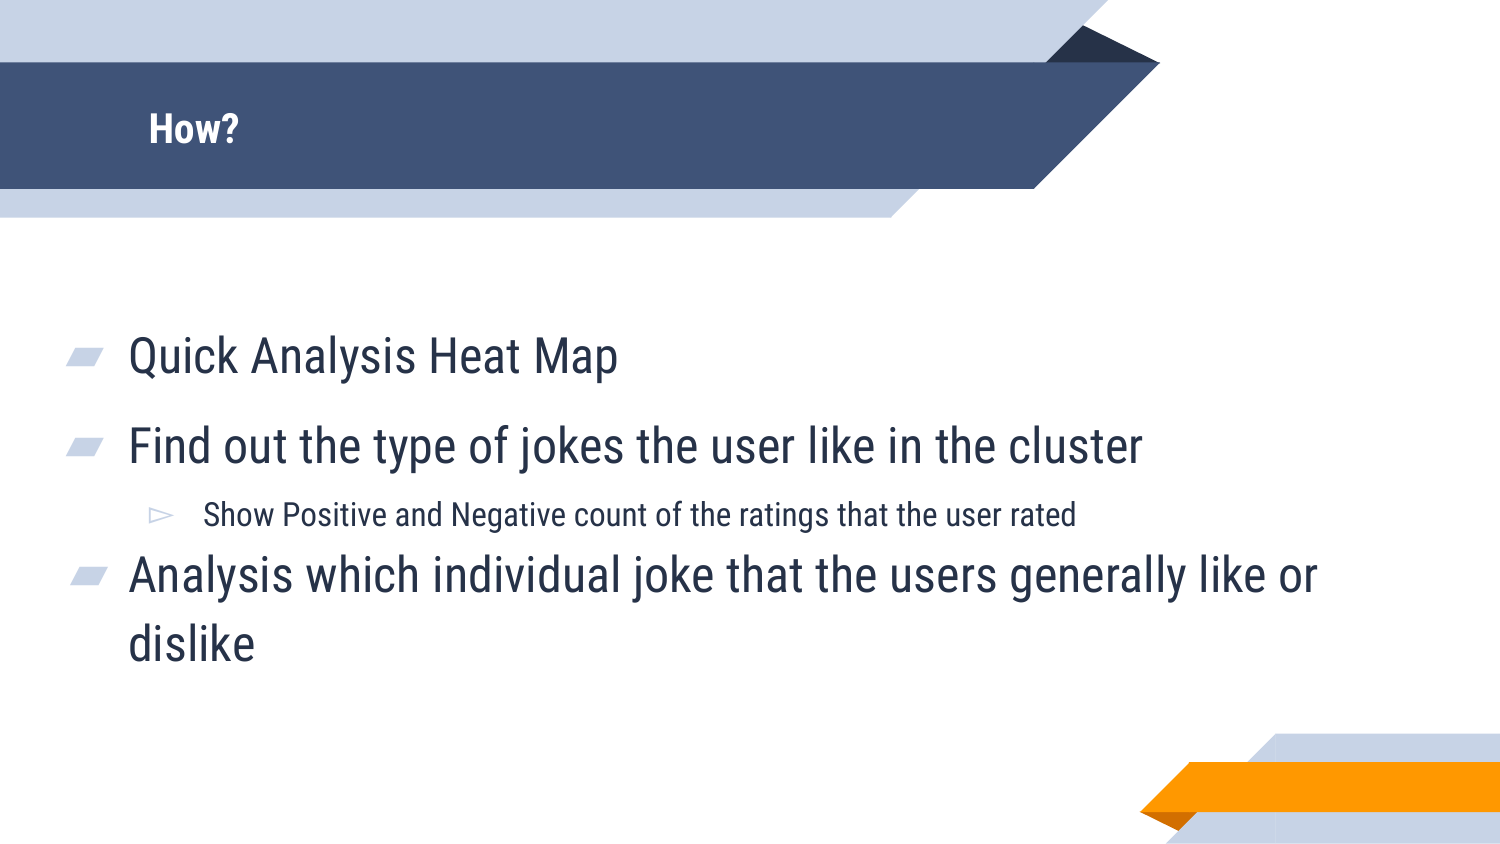

# How?
Quick Analysis Heat Map
Find out the type of jokes the user like in the cluster
Show Positive and Negative count of the ratings that the user rated
Analysis which individual joke that the users generally like or dislike